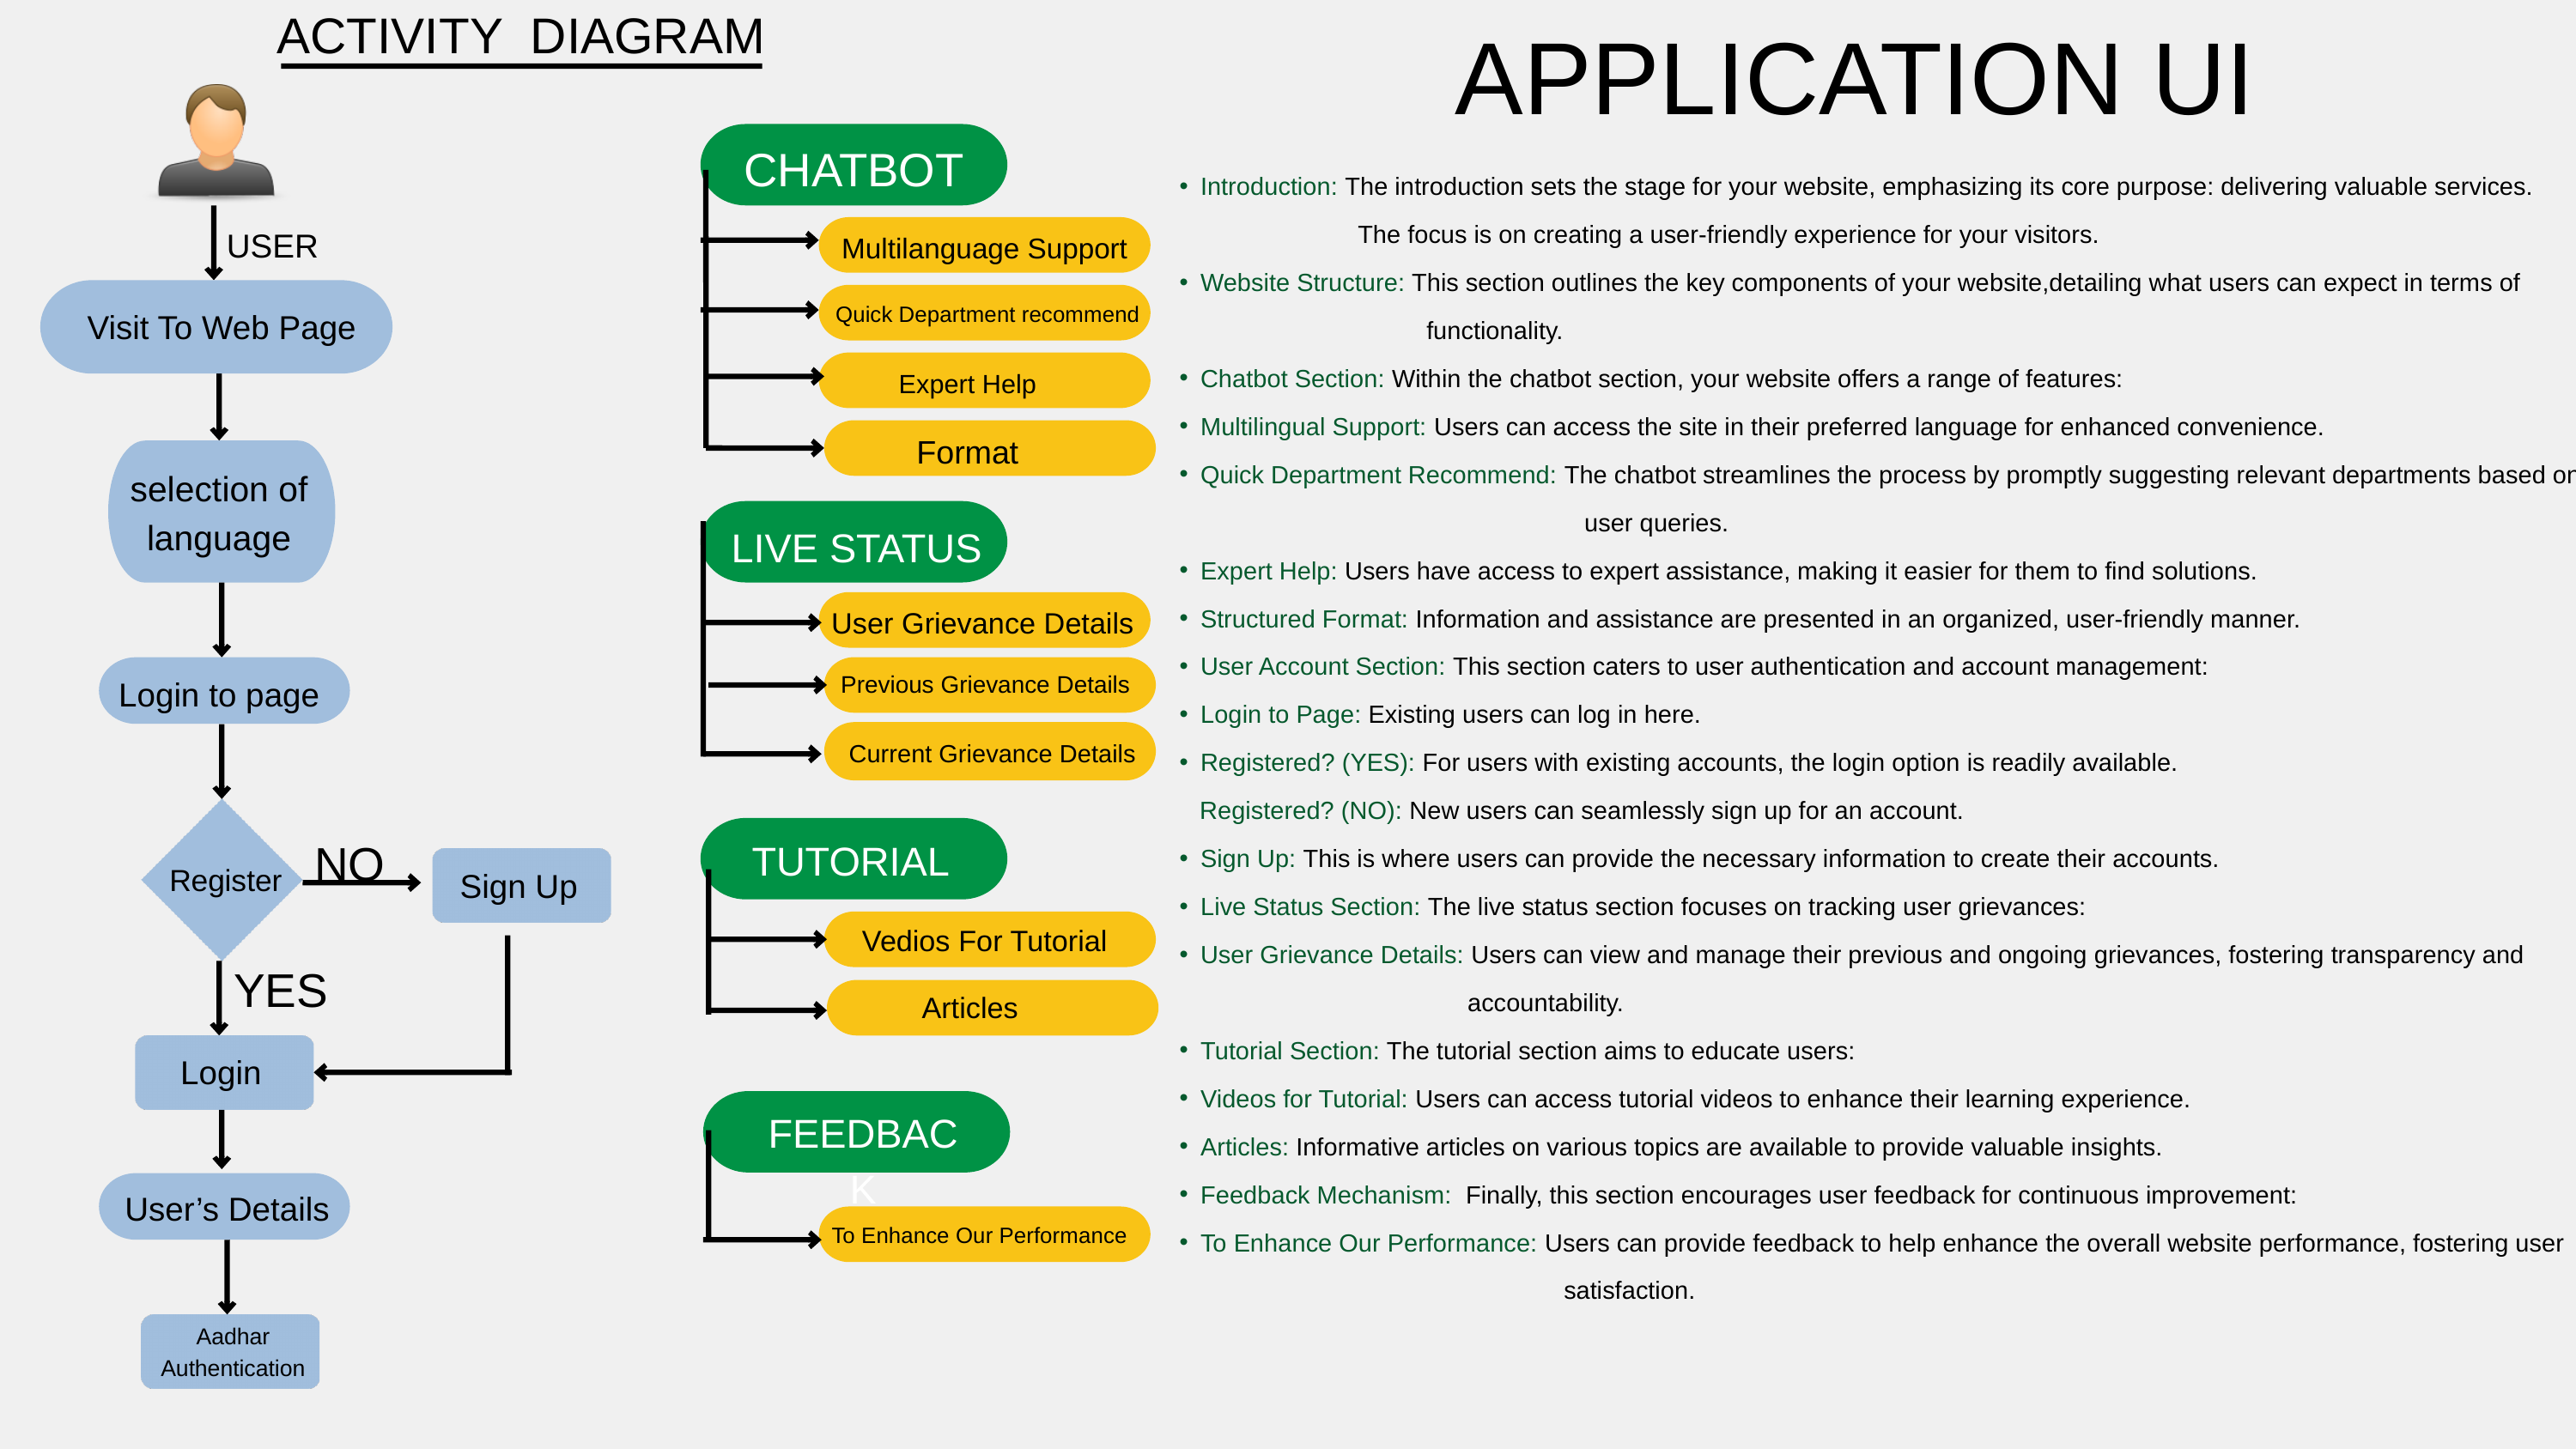

APPLICATION UI
ACTIVITY  DIAGRAM

CHATBOT
Introduction: The introduction sets the stage for your website, emphasizing its core purpose: delivering valuable services.
                             The focus is on creating a user-friendly experience for your visitors.
Website Structure: This section outlines the key components of your website,detailing what users can expect in terms of
                                       functionality.
Chatbot Section: Within the chatbot section, your website offers a range of features:
Multilingual Support: Users can access the site in their preferred language for enhanced convenience.
Quick Department Recommend: The chatbot streamlines the process by promptly suggesting relevant departments based on
                                                              user queries.
Expert Help: Users have access to expert assistance, making it easier for them to find solutions.
Structured Format: Information and assistance are presented in an organized, user-friendly manner.
User Account Section: This section caters to user authentication and account management:
Login to Page: Existing users can log in here.
Registered? (YES): For users with existing accounts, the login option is readily available.
      Registered? (NO): New users can seamlessly sign up for an account.
Sign Up: This is where users can provide the necessary information to create their accounts.
Live Status Section: The live status section focuses on tracking user grievances:
User Grievance Details: Users can view and manage their previous and ongoing grievances, fostering transparency and
                                             accountability.
Tutorial Section: The tutorial section aims to educate users:
Videos for Tutorial: Users can access tutorial videos to enhance their learning experience.
Articles: Informative articles on various topics are available to provide valuable insights.
Feedback Mechanism:  Finally, this section encourages user feedback for continuous improvement:
To Enhance Our Performance: Users can provide feedback to help enhance the overall website performance, fostering user
                                                           satisfaction.

USER
Multilanguage Support

Quick Department recommend
Visit To Web Page

Expert Help

Format

selection of language

LIVE STATUS

User Grievance Details

Previous Grievance Details
Login to page

Current Grievance Details

NO
TUTORIAL

Register
Sign Up

Vedios For Tutorial

YES

Articles

Login

FEEDBACK

User’s Details

To Enhance Our Performance

Aadhar Authentication